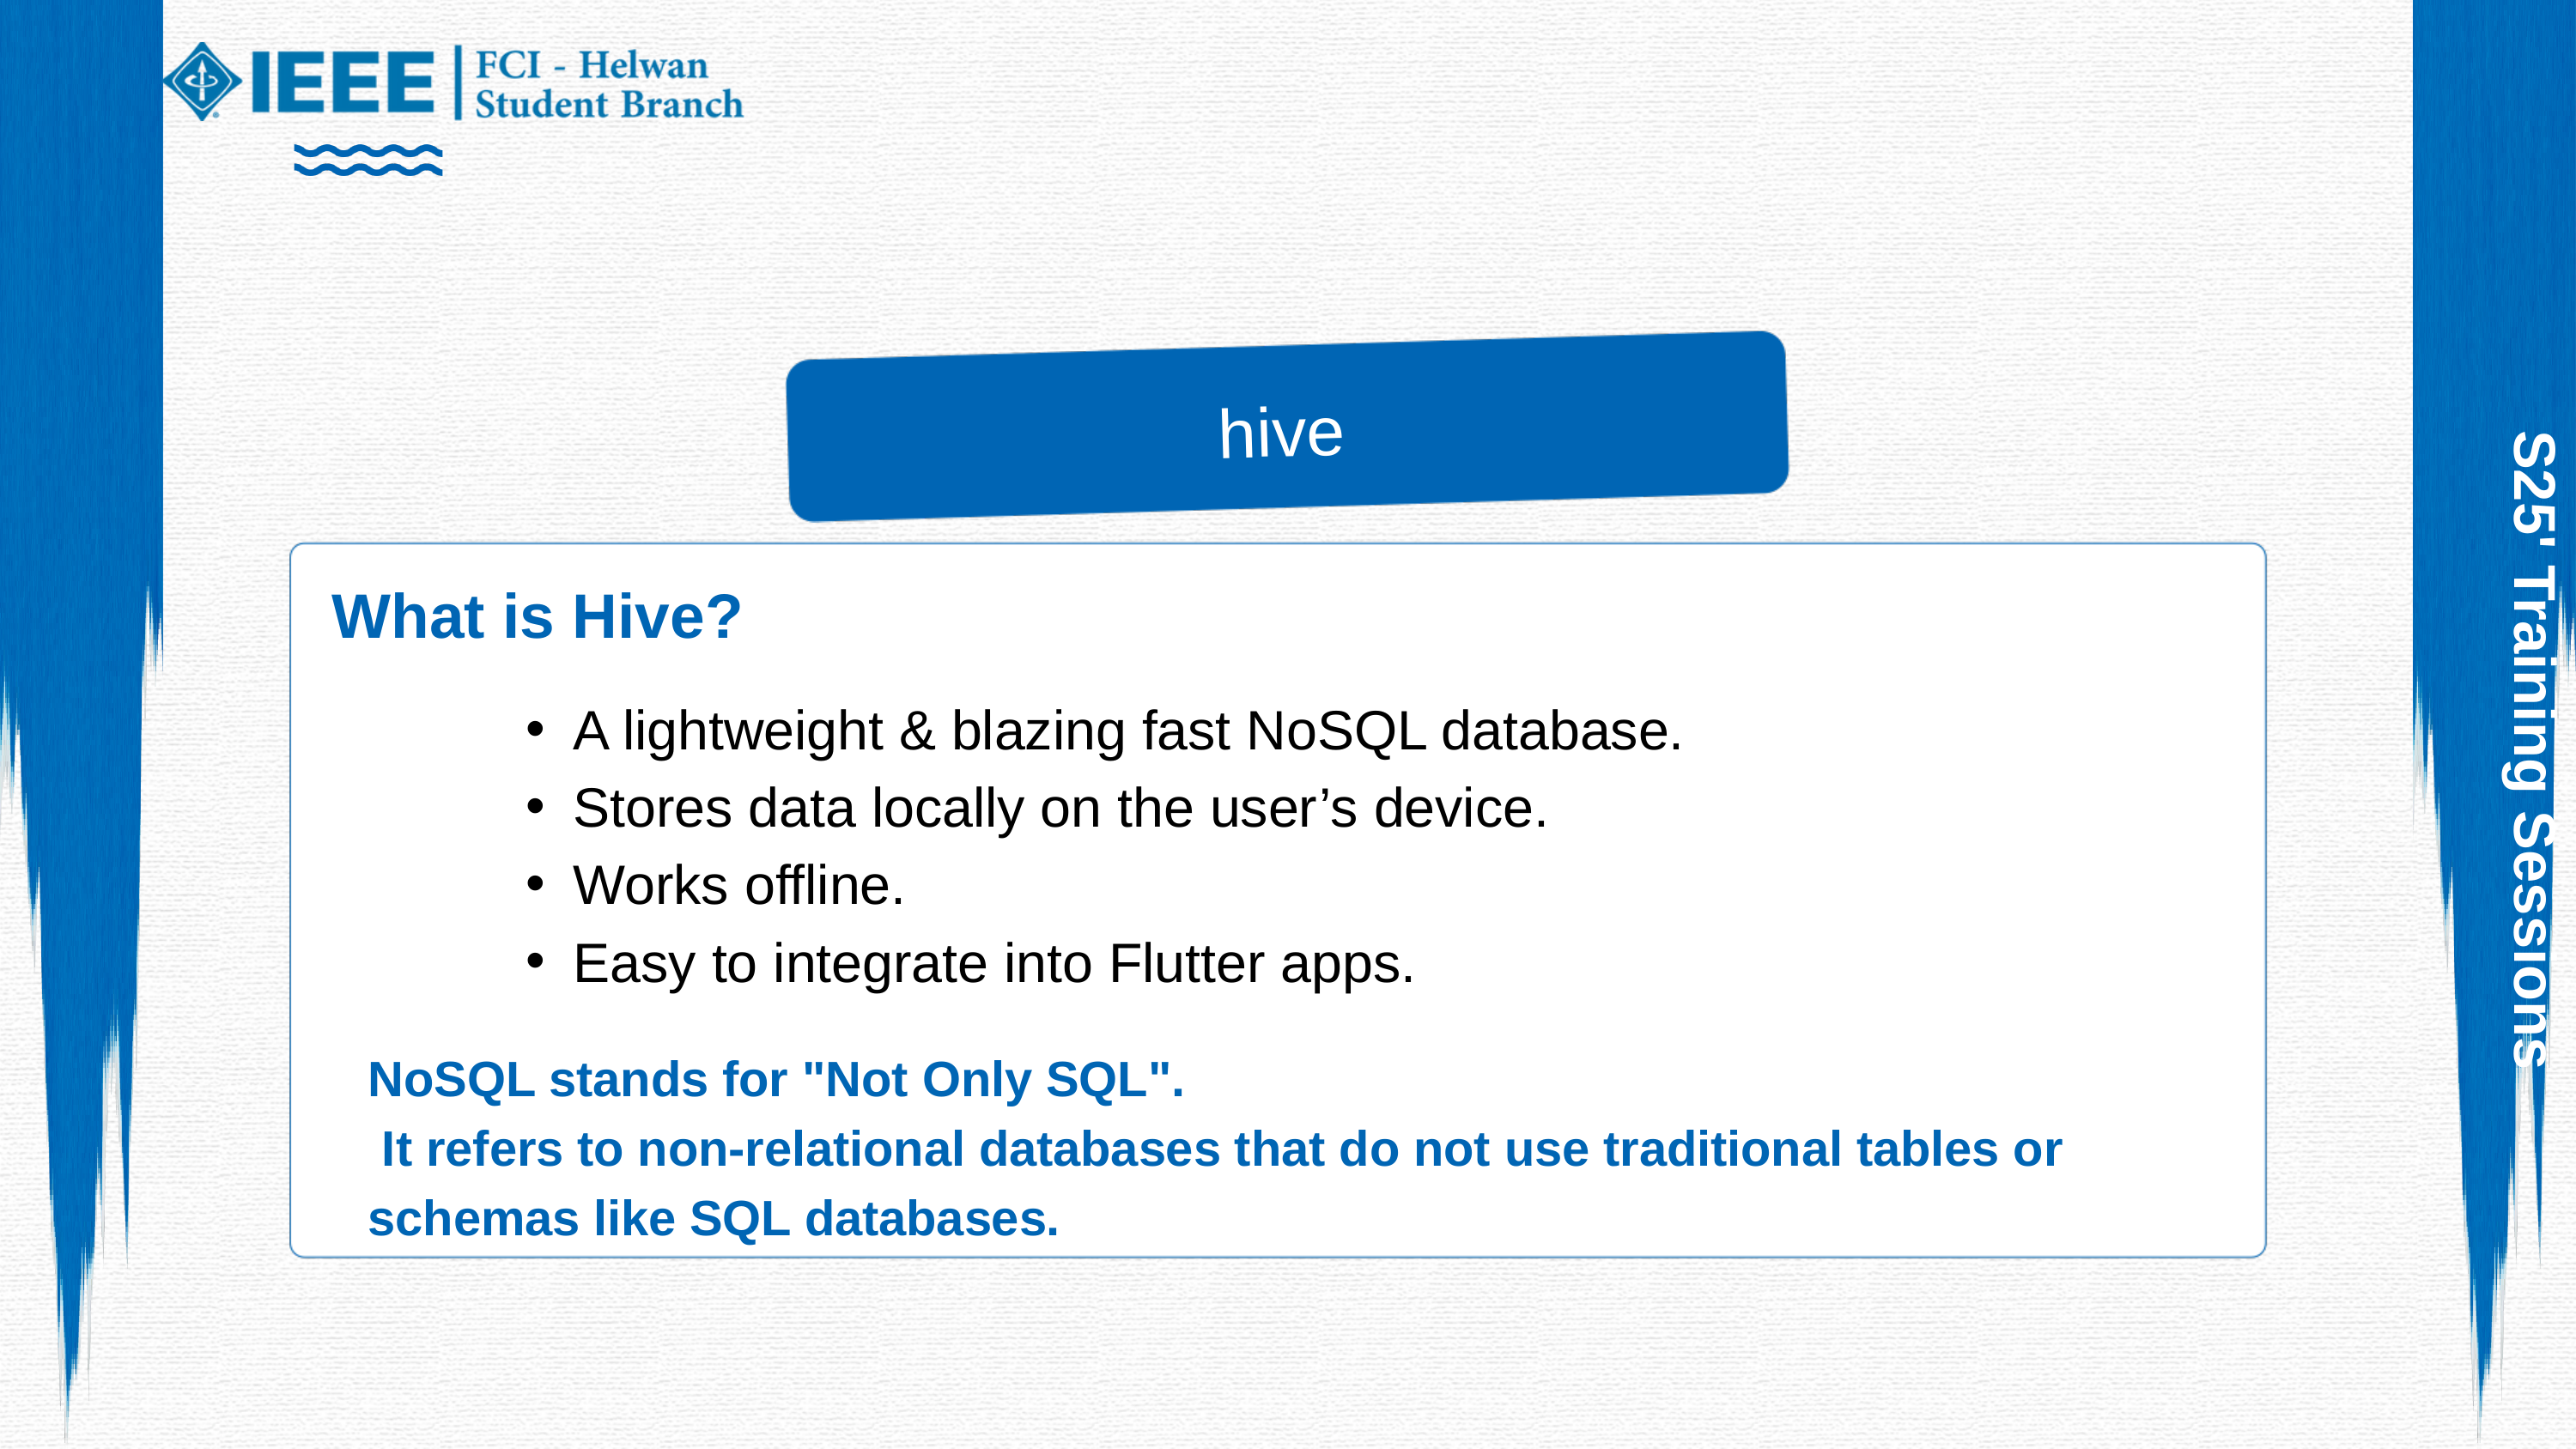

hive

What is Hive?

A lightweight & blazing fast NoSQL database.
Stores data locally on the user’s device.
Works offline.
Easy to integrate into Flutter apps.
S25' Training Sessions
NoSQL stands for "Not Only SQL".
 It refers to non-relational databases that do not use traditional tables or schemas like SQL databases.